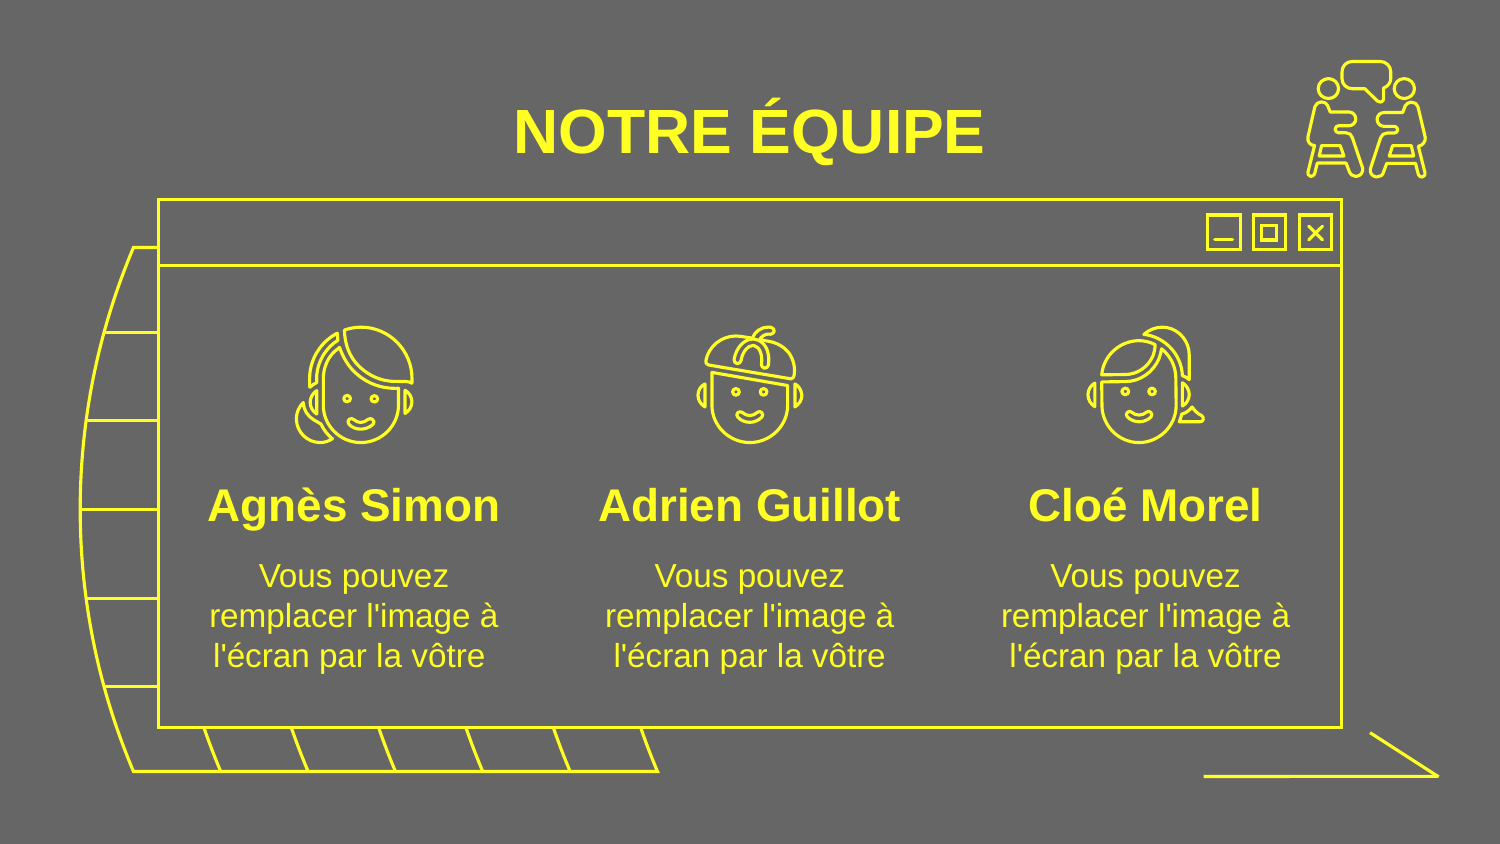

# NOTRE ÉQUIPE

Agnès Simon
Adrien Guillot
Cloé Morel
Vous pouvez remplacer l'image à l'écran par la vôtre
Vous pouvez remplacer l'image à l'écran par la vôtre
Vous pouvez remplacer l'image à l'écran par la vôtre